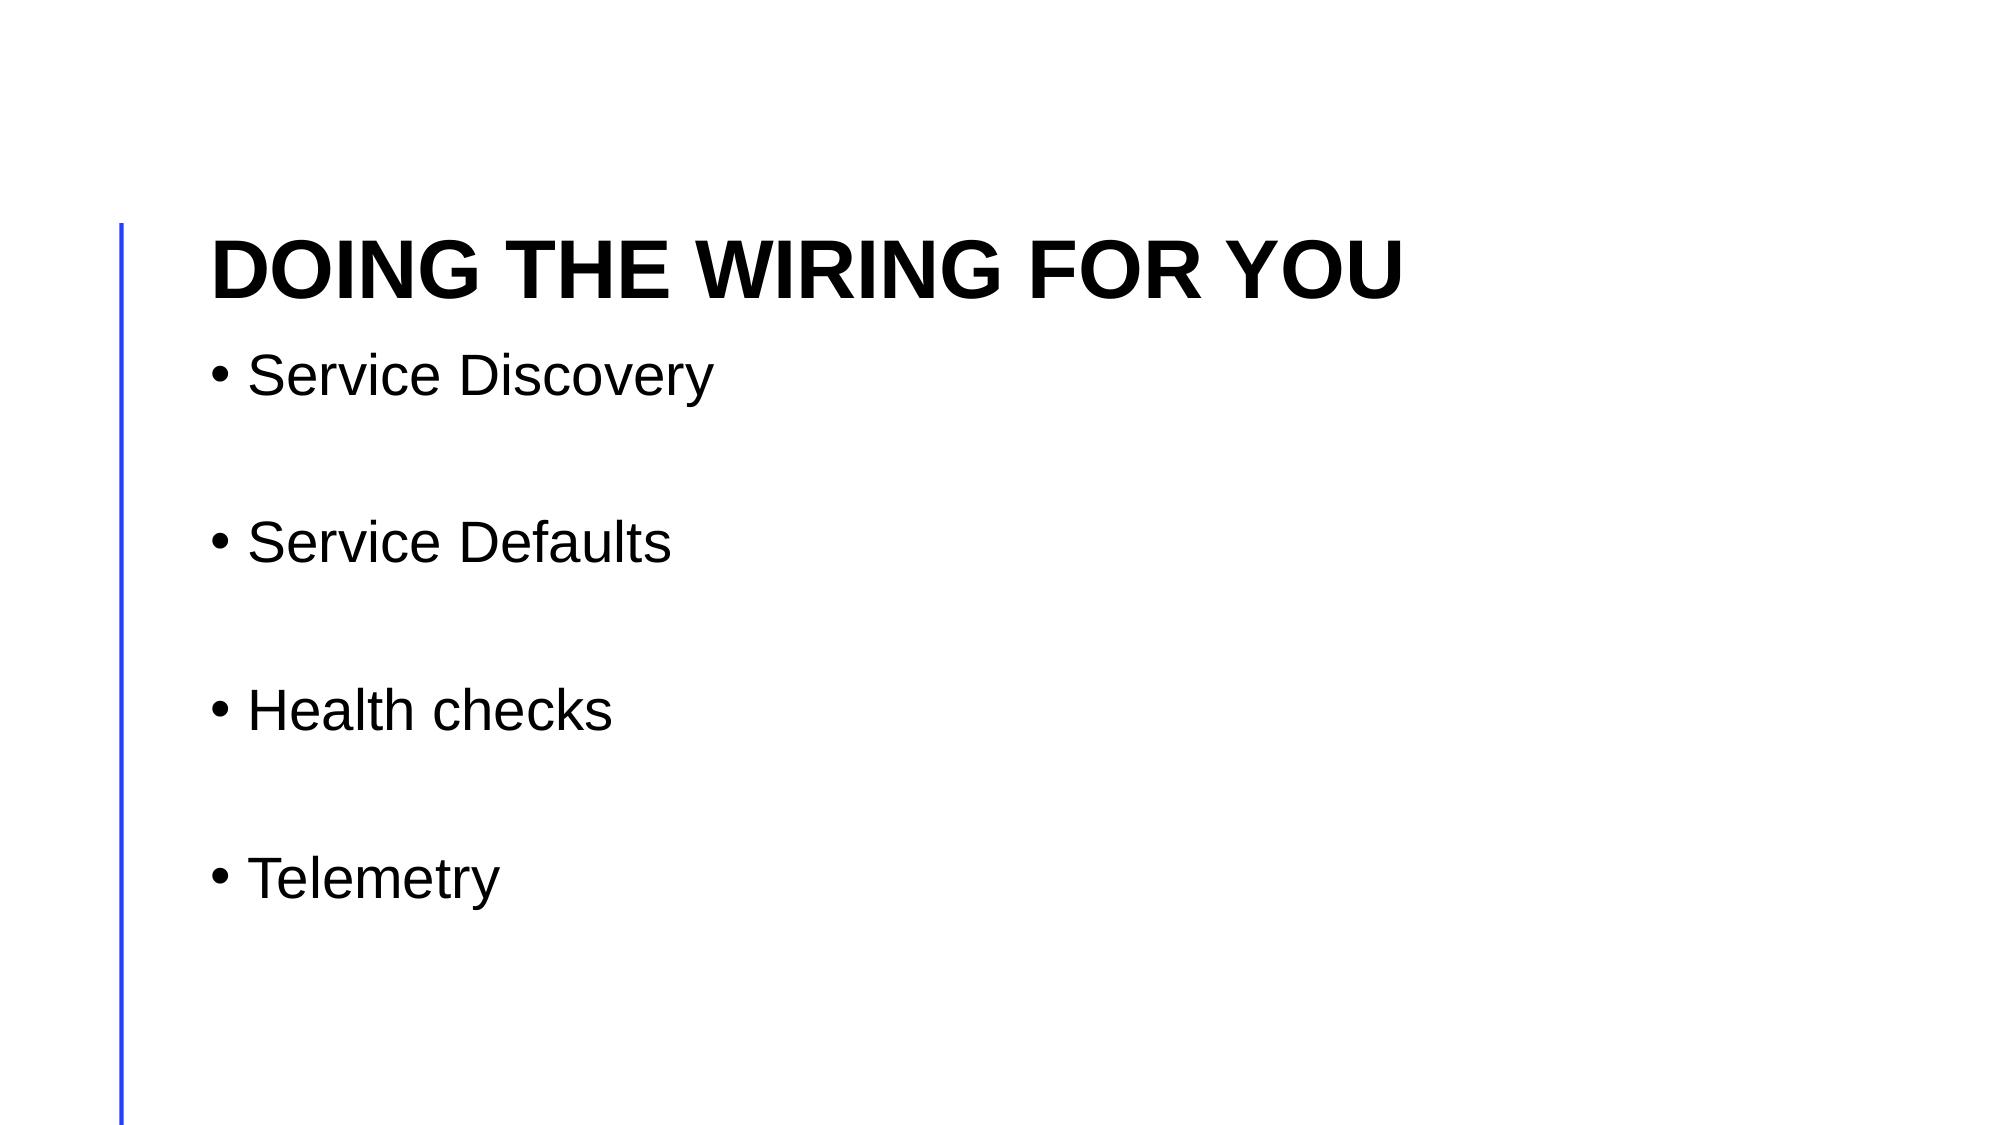

# Doing the wiring for you
Service Discovery

Service Defaults

Health checks

Telemetry